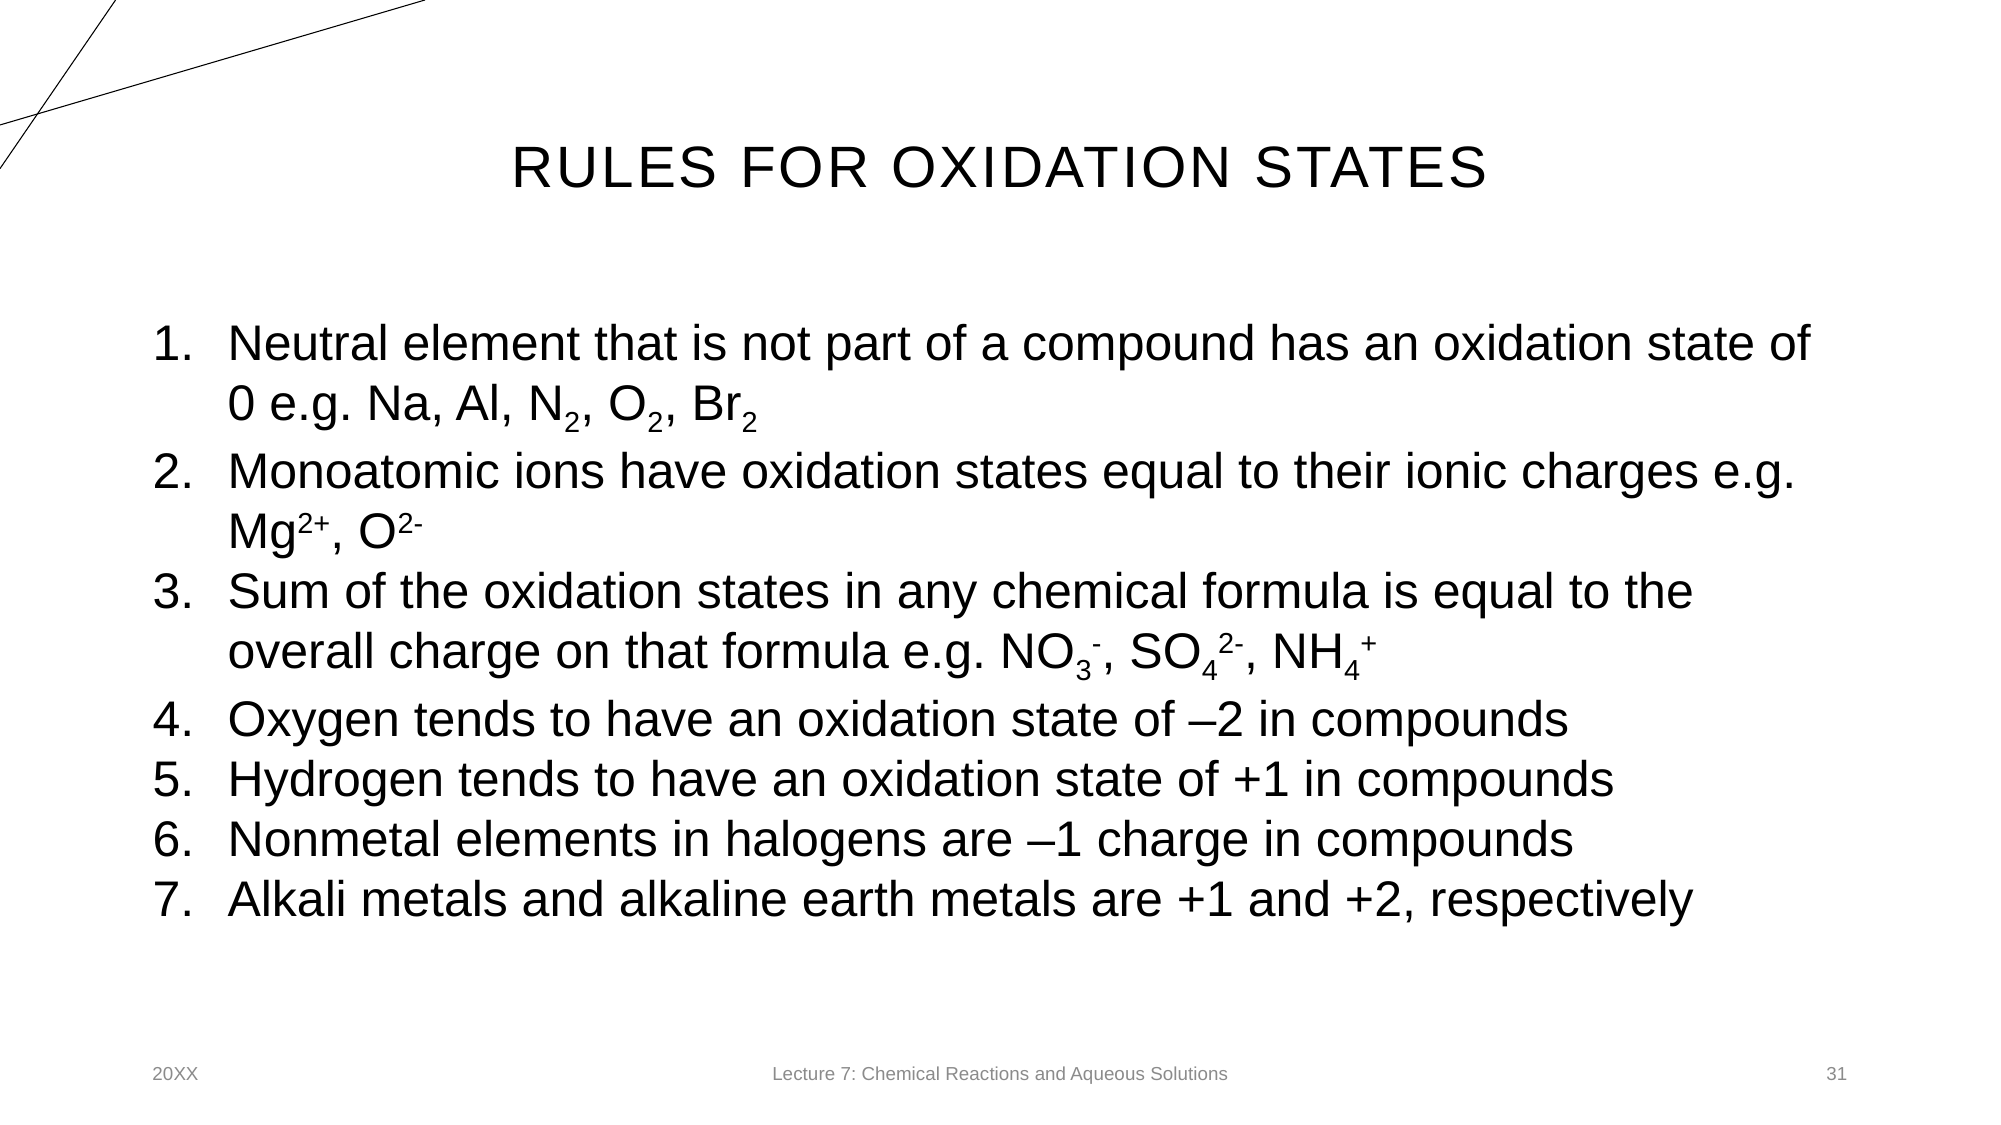

# rules for oxidation states
Neutral element that is not part of a compound has an oxidation state of 0 e.g. Na, Al, N2, O2, Br2
Monoatomic ions have oxidation states equal to their ionic charges e.g. Mg2+, O2-
Sum of the oxidation states in any chemical formula is equal to the overall charge on that formula e.g. NO3-, SO42-, NH4+
Oxygen tends to have an oxidation state of –2 in compounds
Hydrogen tends to have an oxidation state of +1 in compounds
Nonmetal elements in halogens are –1 charge in compounds
Alkali metals and alkaline earth metals are +1 and +2, respectively
20XX
Lecture 7: Chemical Reactions and Aqueous Solutions​
31